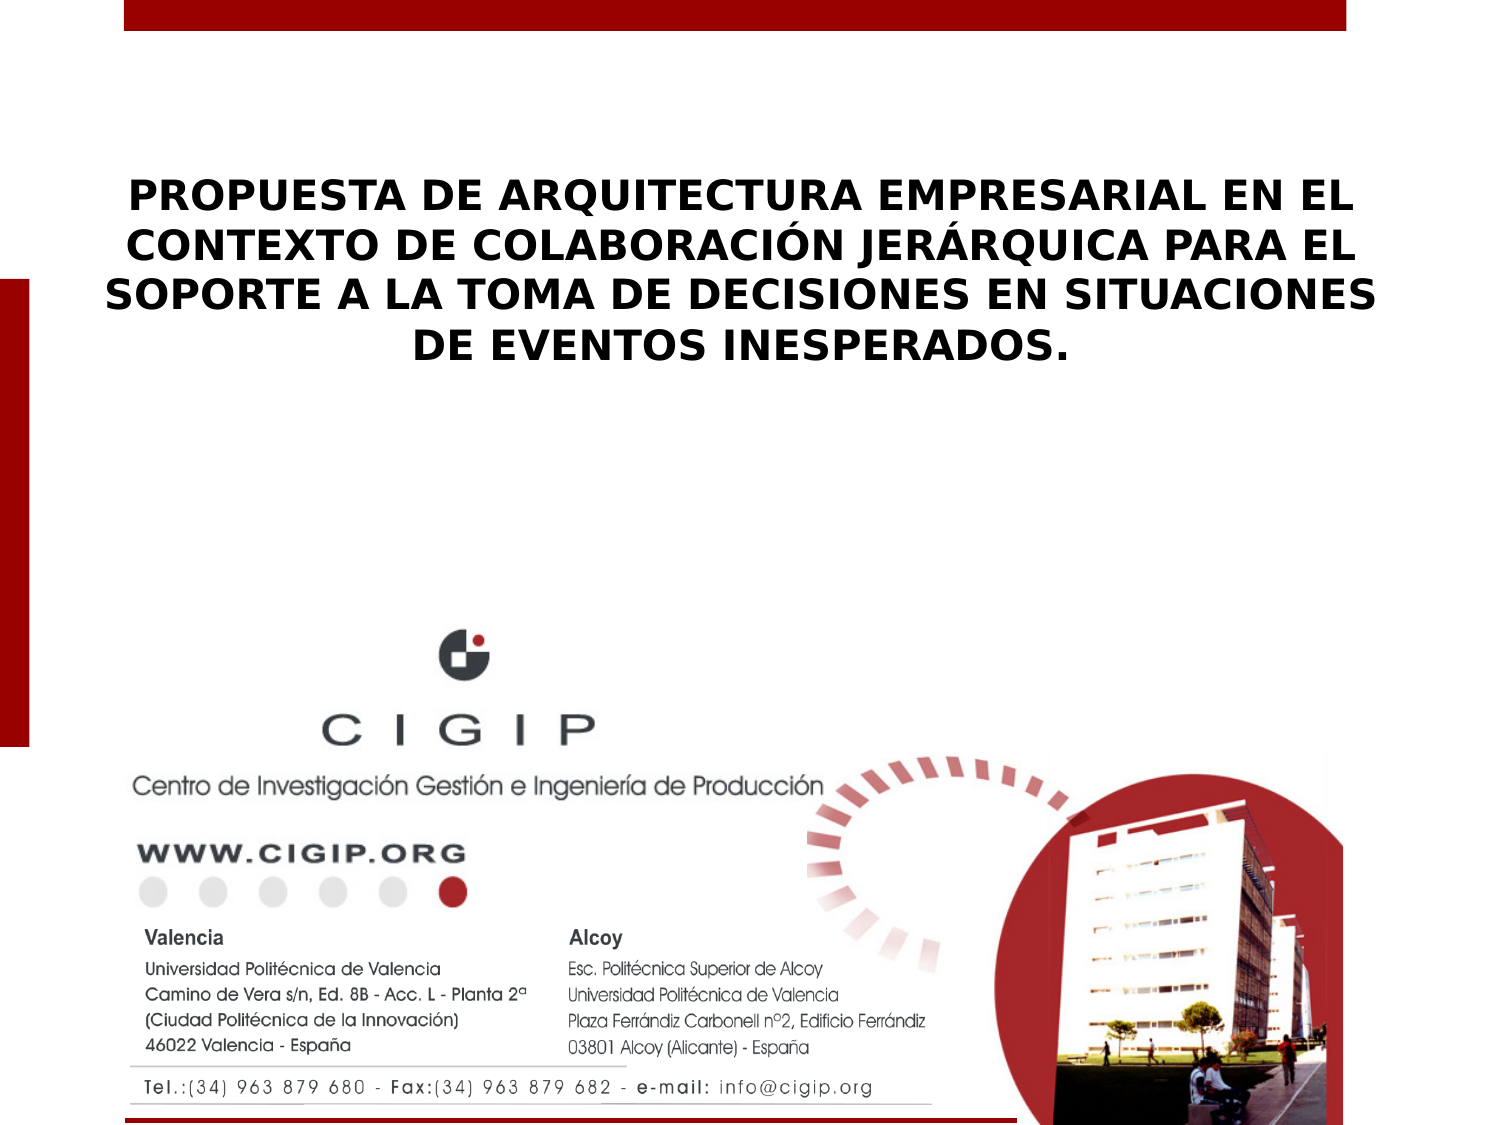

PROPUESTA DE ARQUITECTURA EMPRESARIAL EN EL CONTEXTO DE COLABORACIÓN JERÁRQUICA PARA EL SOPORTE A LA TOMA DE DECISIONES EN SITUACIONES DE EVENTOS INESPERADOS.